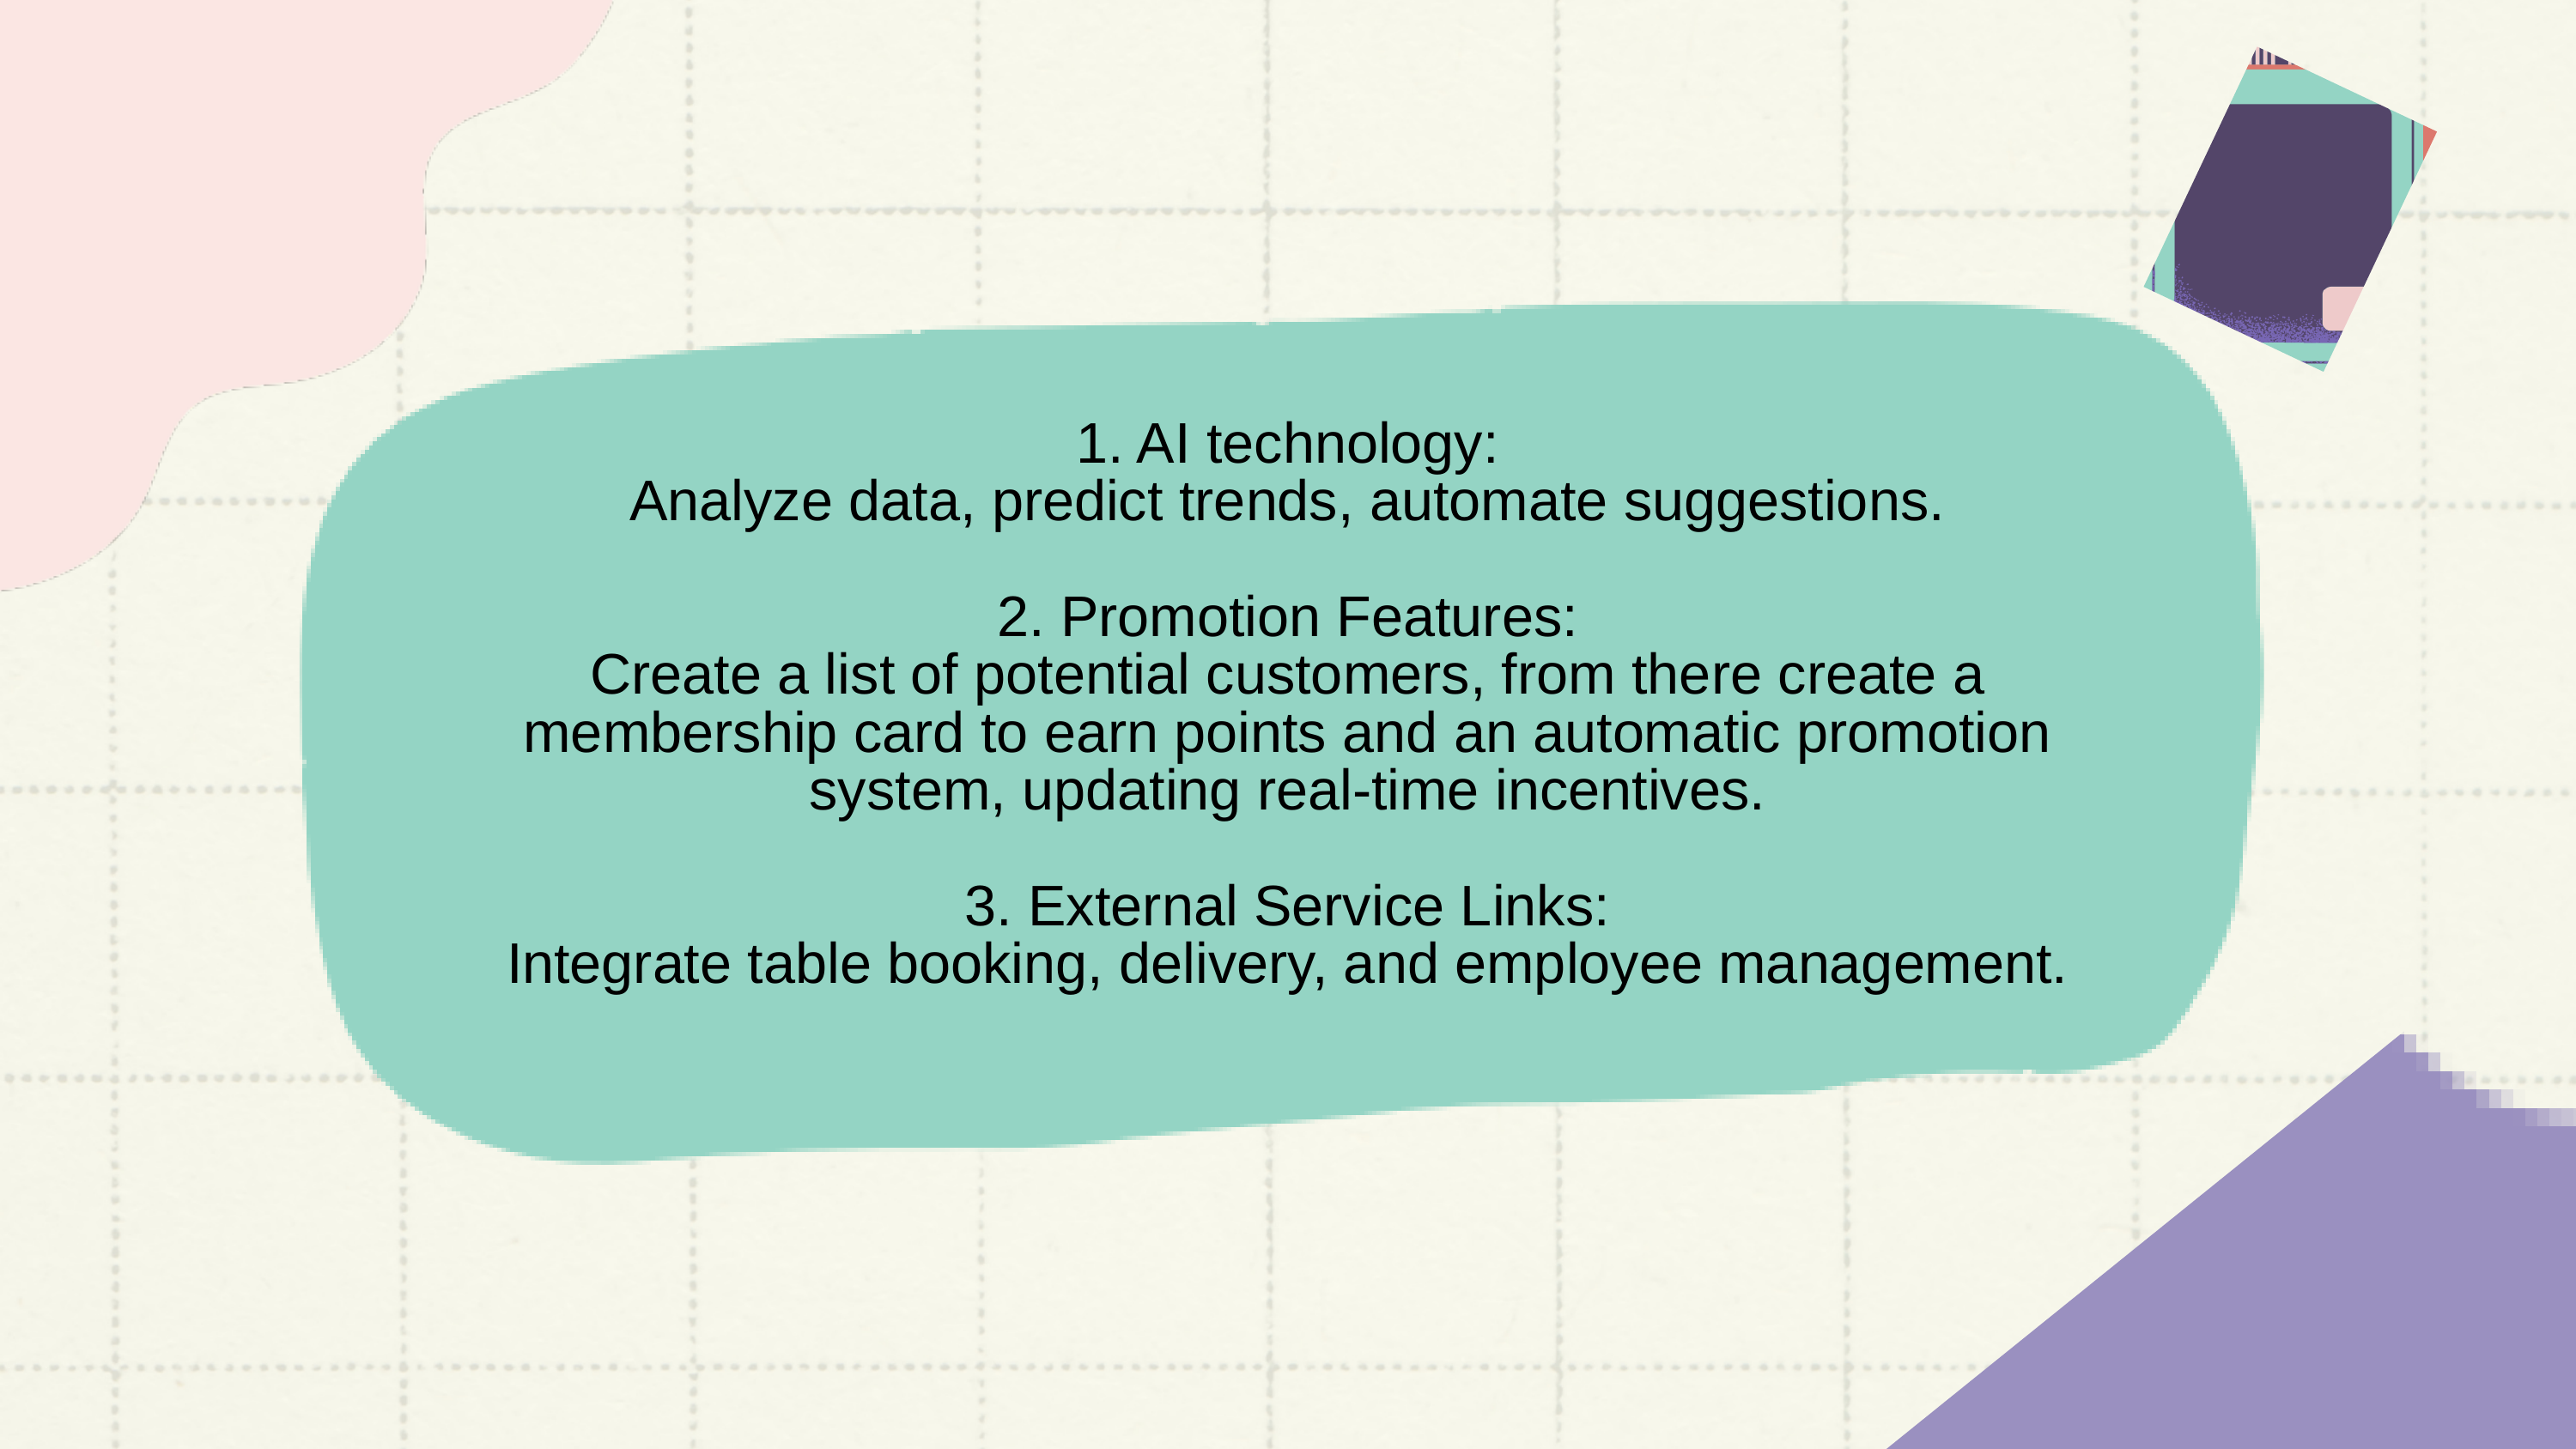

1. AI technology:
Analyze data, predict trends, automate suggestions.

2. Promotion Features:
Create a list of potential customers, from there create a membership card to earn points and an automatic promotion system, updating real-time incentives.

3. External Service Links:
Integrate table booking, delivery, and employee management.